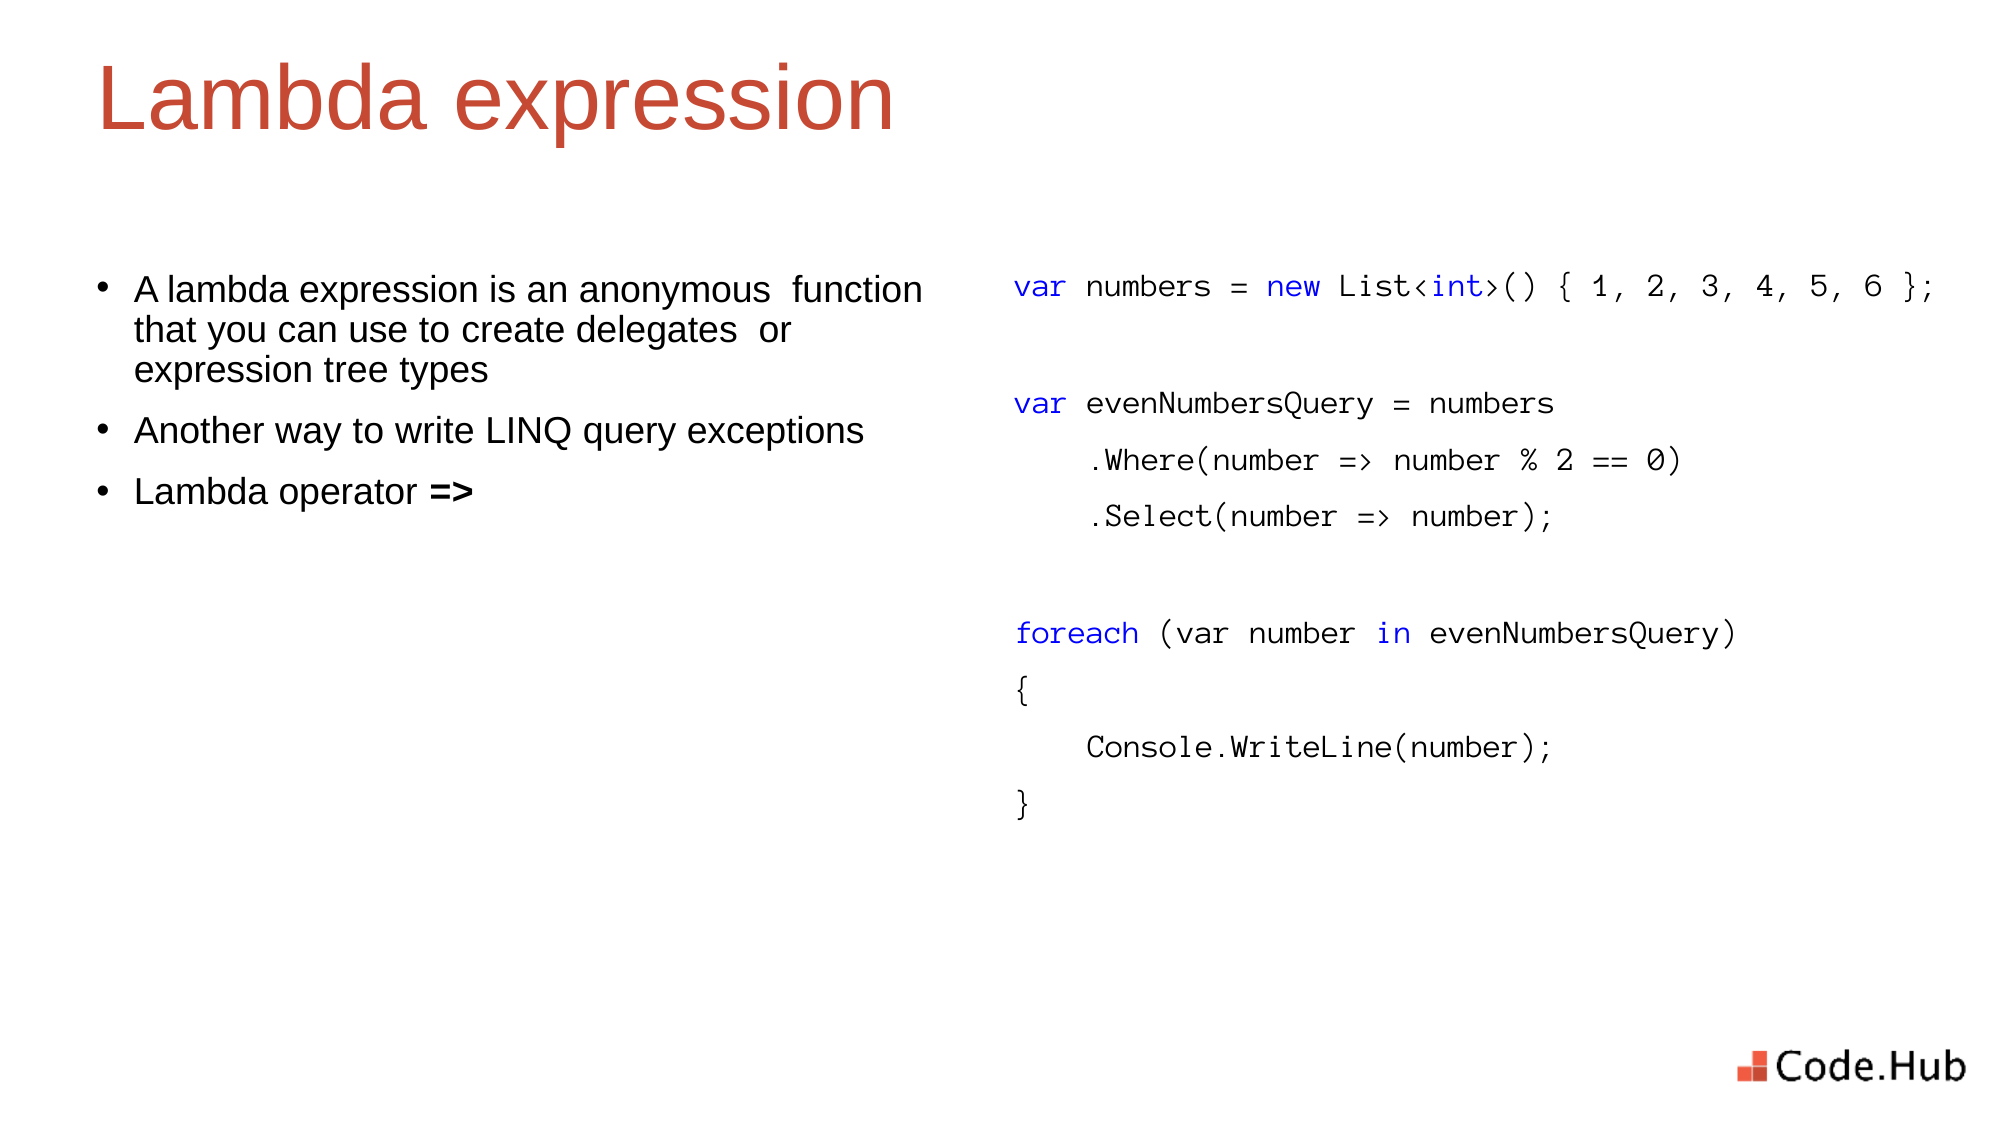

# Lambda expression
var numbers = new List<int>() { 1, 2, 3, 4, 5, 6 };

var evenNumbersQuery = numbers
.Where(number => number % 2 == 0)
.Select(number => number);

foreach (var number in evenNumbersQuery)
{
Console.WriteLine(number);
}
A lambda expression is an anonymous  function that you can use to create delegates  or expression tree types
Another way to write LINQ query exceptions
Lambda operator =>